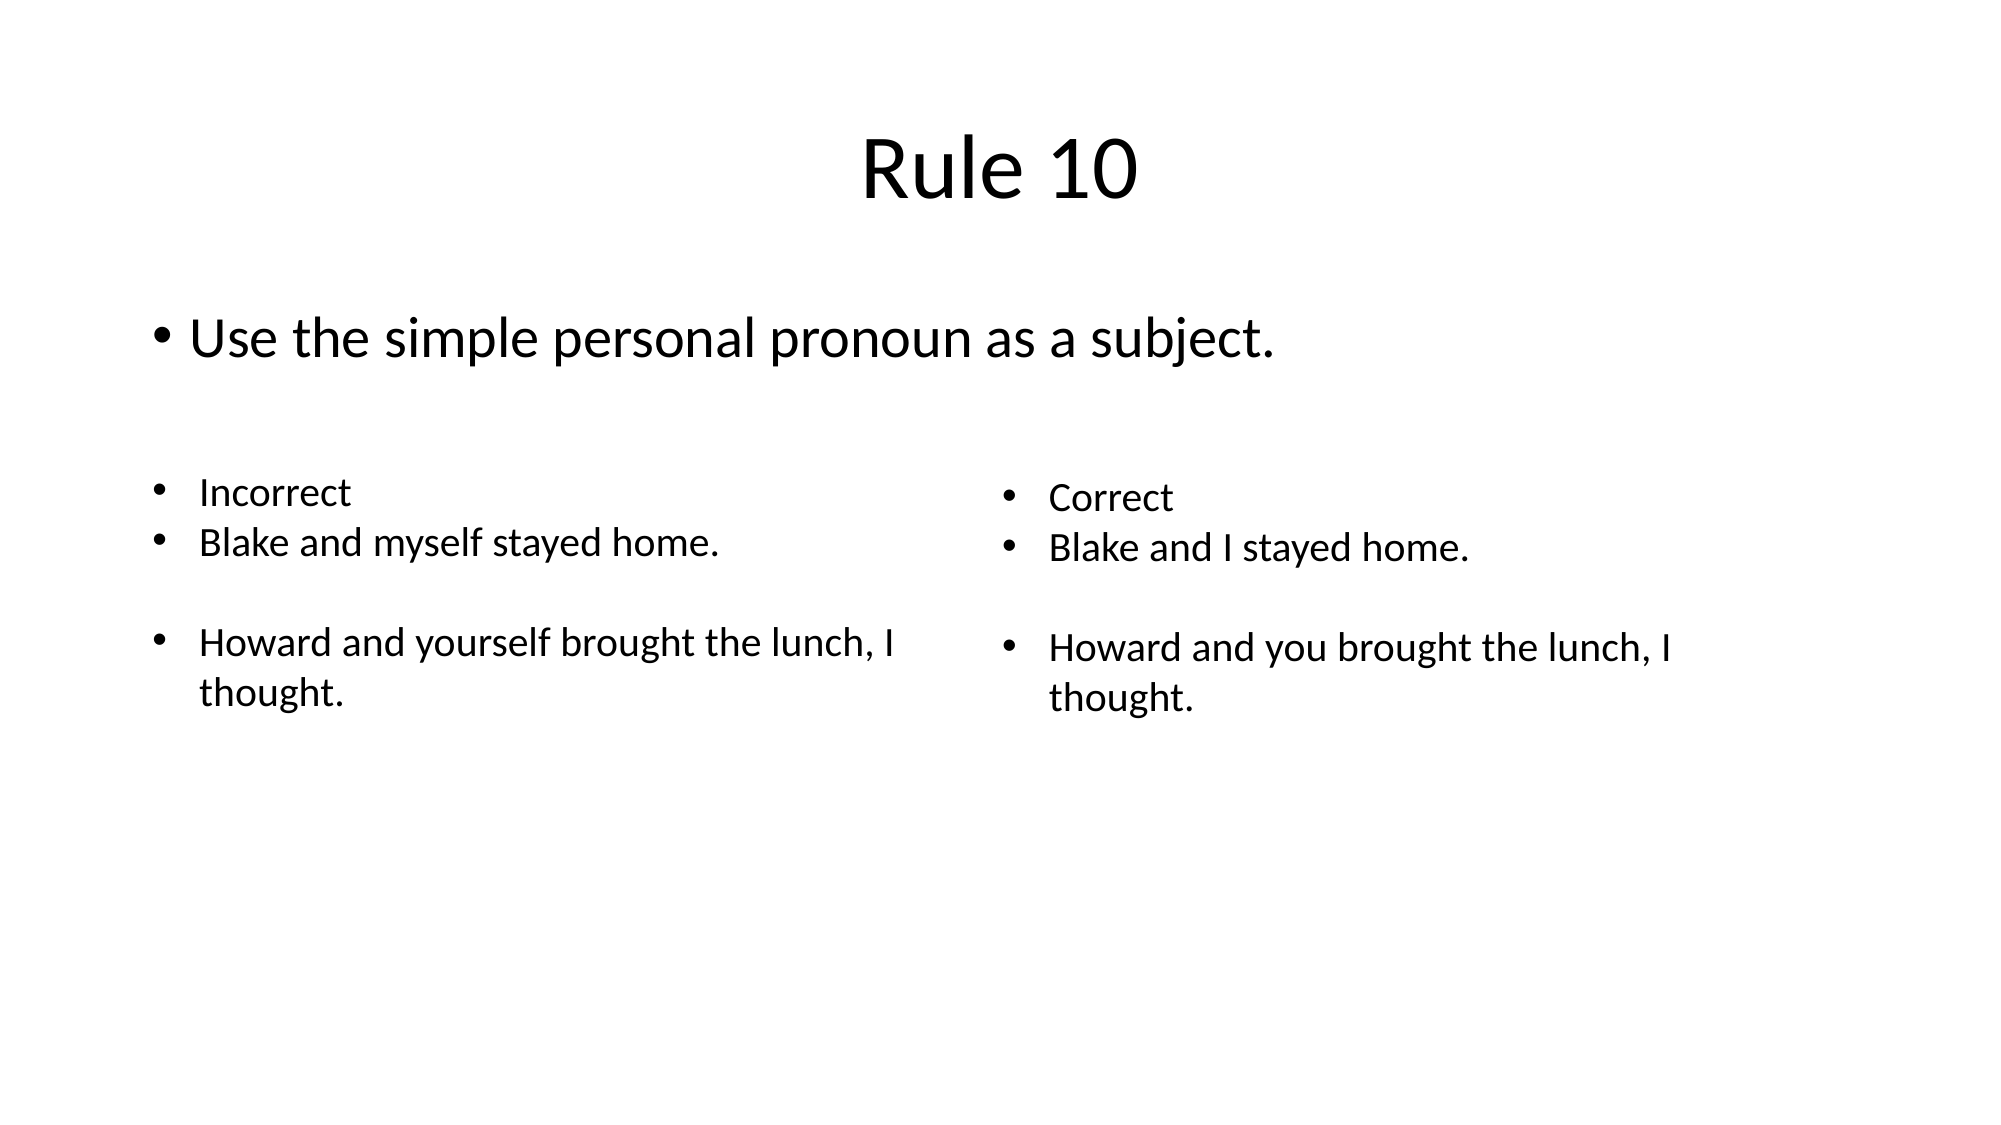

# Rule 10
Use the simple personal pronoun as a subject.

Incorrect
Blake and myself stayed home.

Howard and yourself brought the lunch, I thought.
Correct
Blake and I stayed home.

Howard and you brought the lunch, I thought.